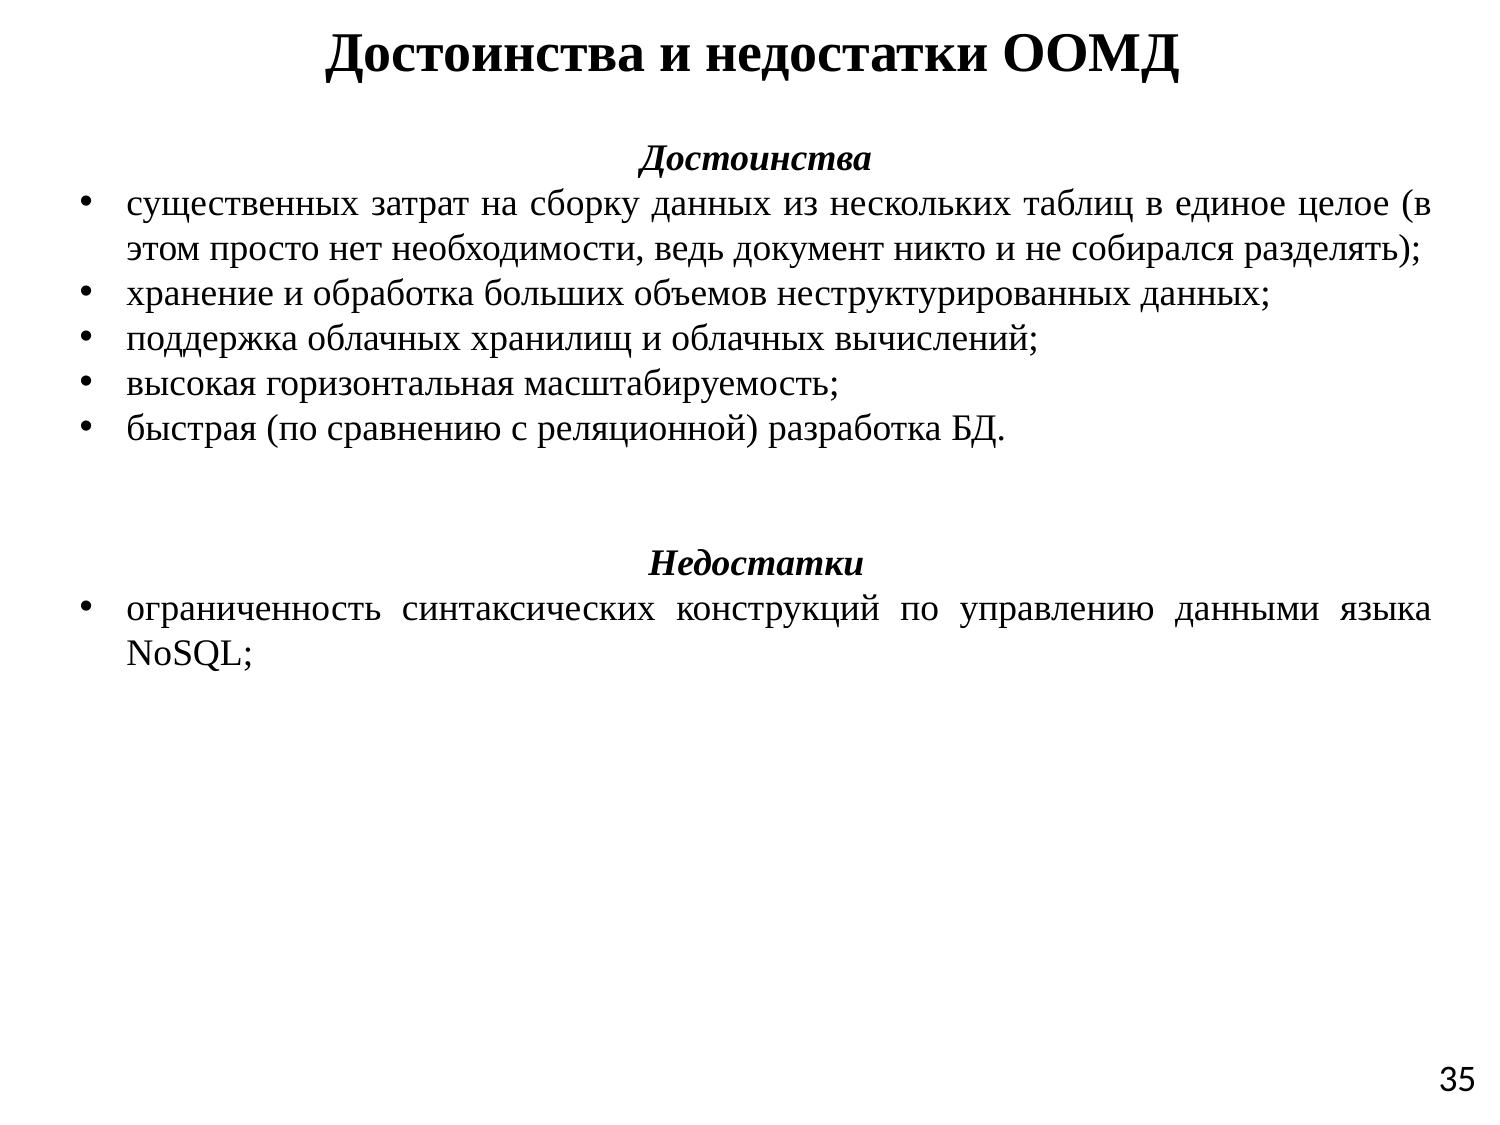

# Достоинства и недостатки ООМД
Достоинства
существенных затрат на сборку данных из нескольких таблиц в единое целое (в этом просто нет необходимости, ведь документ никто и не собирался разделять);
хранение и обработка больших объемов неструктурированных данных;
поддержка облачных хранилищ и облачных вычислений;
высокая горизонтальная масштабируемость;
быстрая (по сравнению с реляционной) разработка БД.

Недостатки
ограниченность синтаксических конструкций по управлению данными языка NoSQL;
35